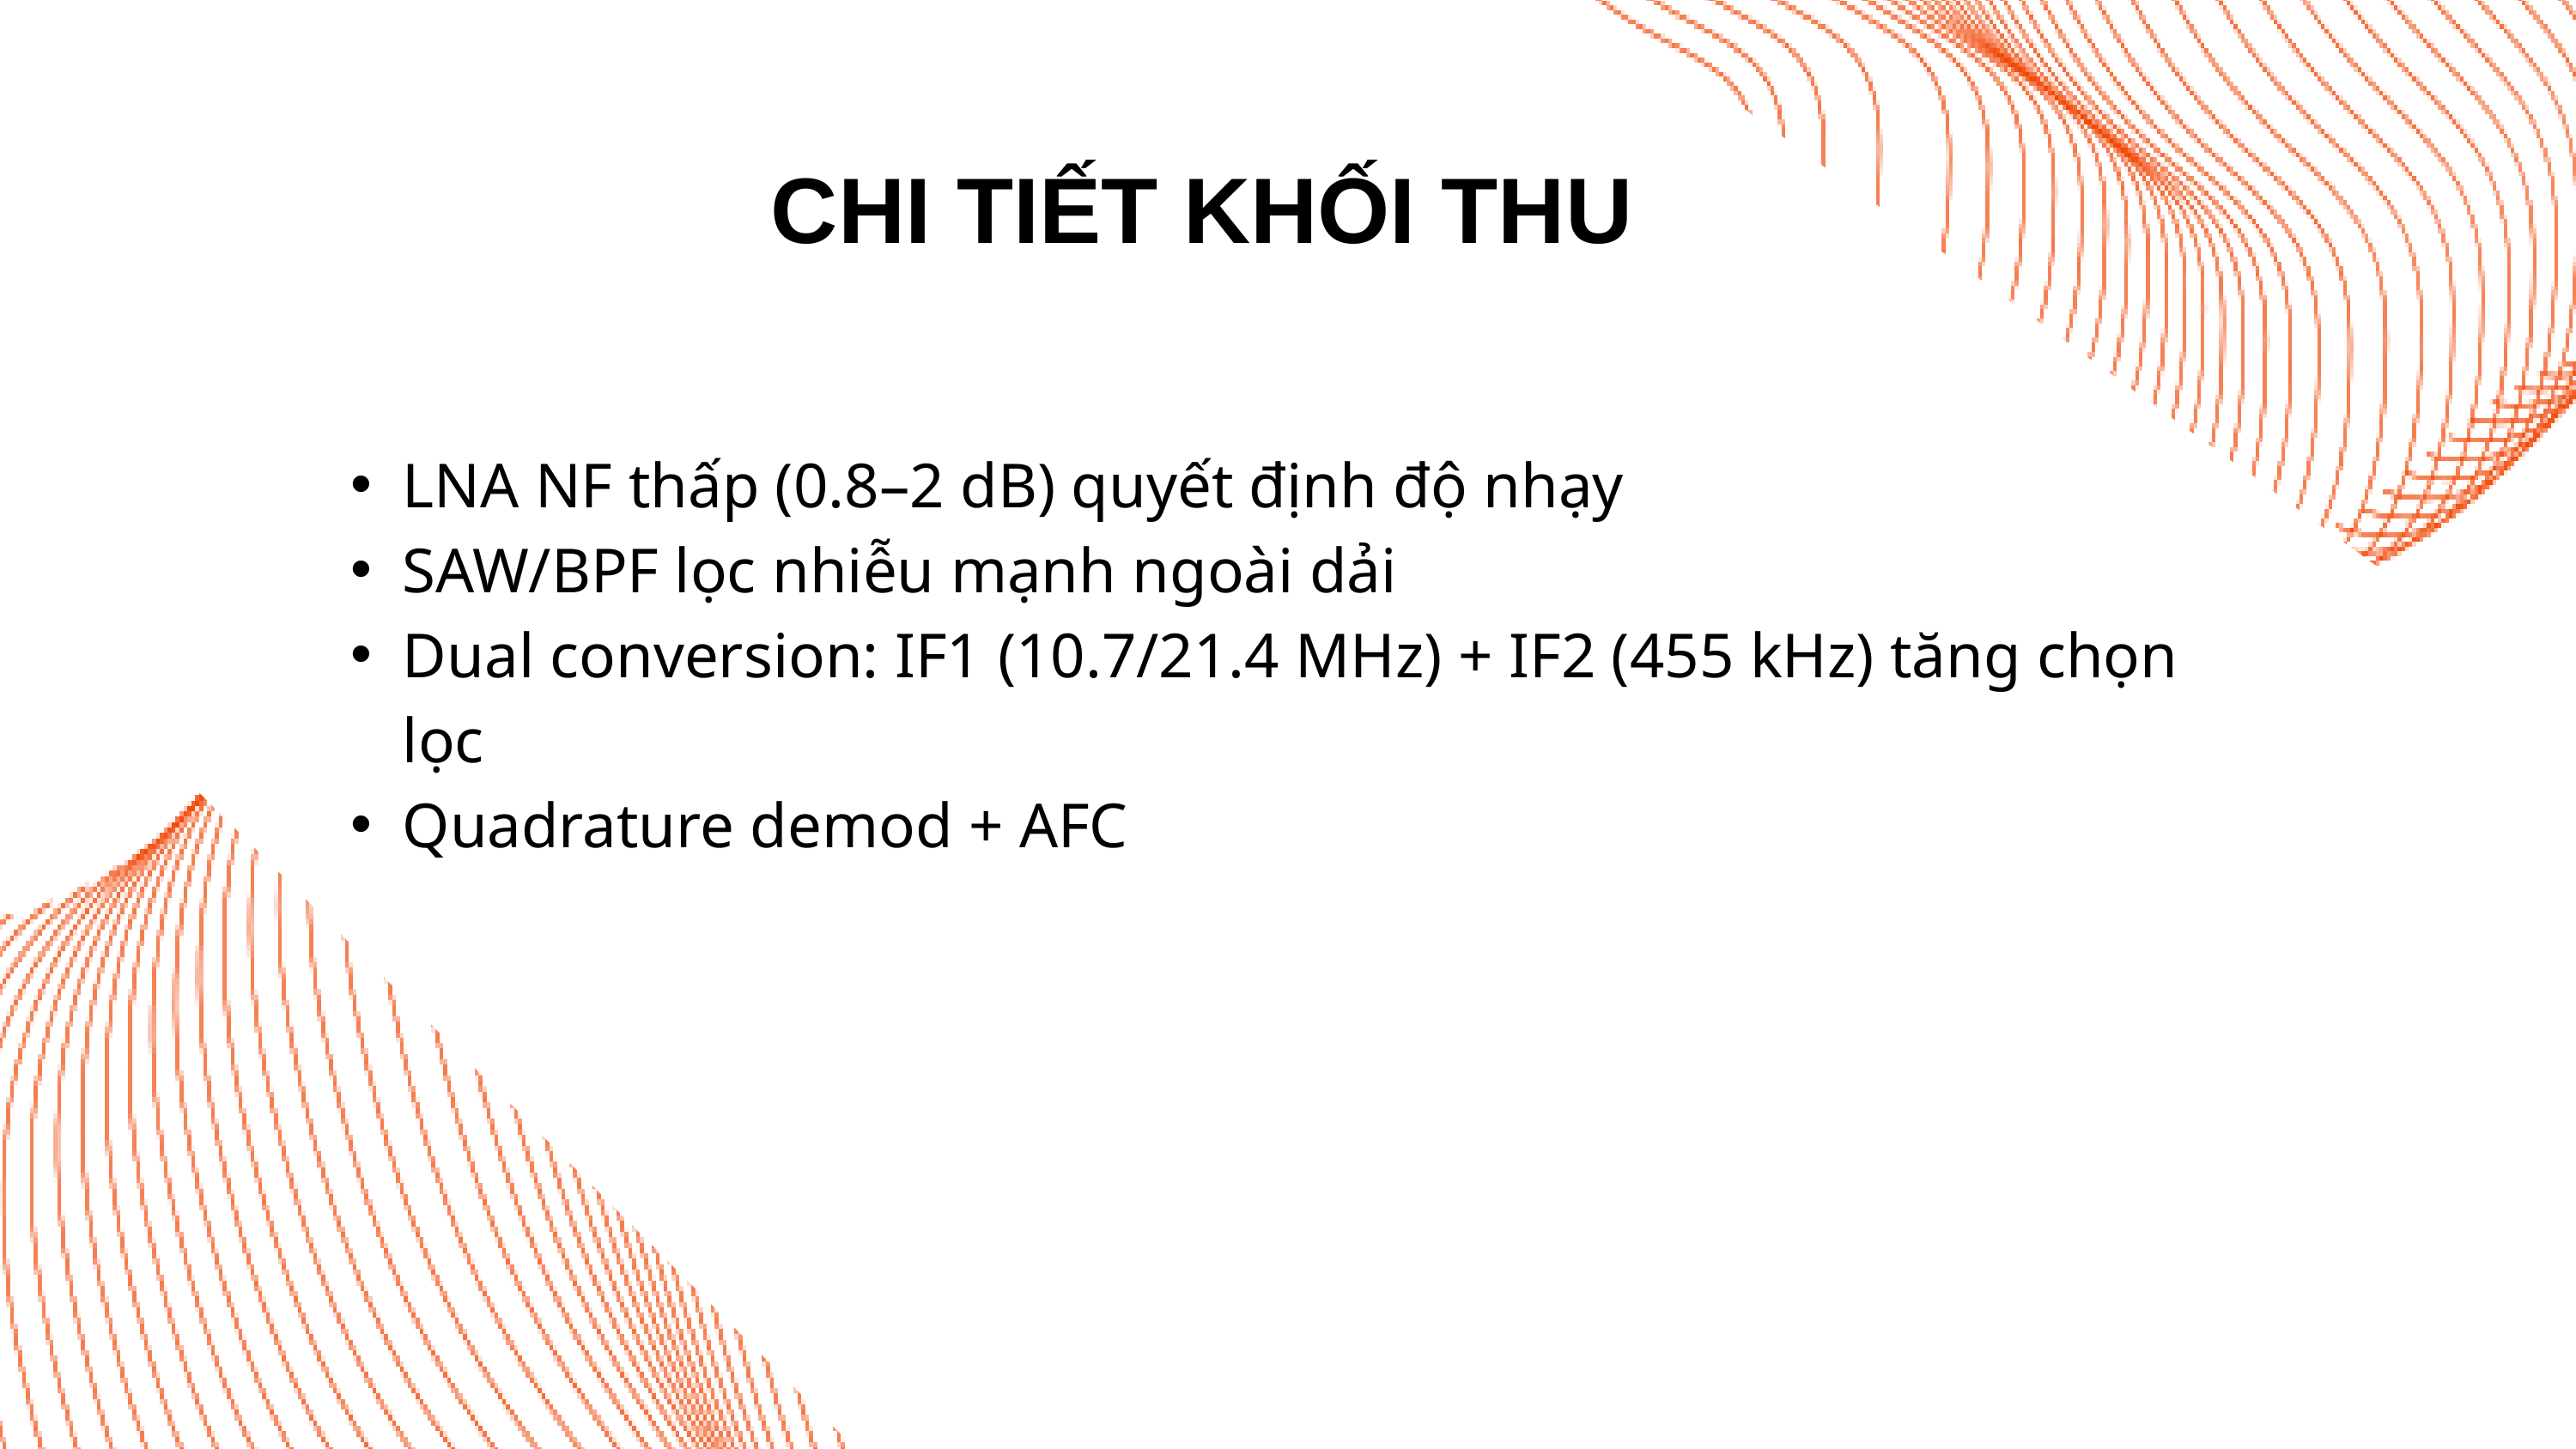

CHI TIẾT KHỐI THU
LNA NF thấp (0.8–2 dB) quyết định độ nhạy
SAW/BPF lọc nhiễu mạnh ngoài dải
Dual conversion: IF1 (10.7/21.4 MHz) + IF2 (455 kHz) tăng chọn lọc
Quadrature demod + AFC